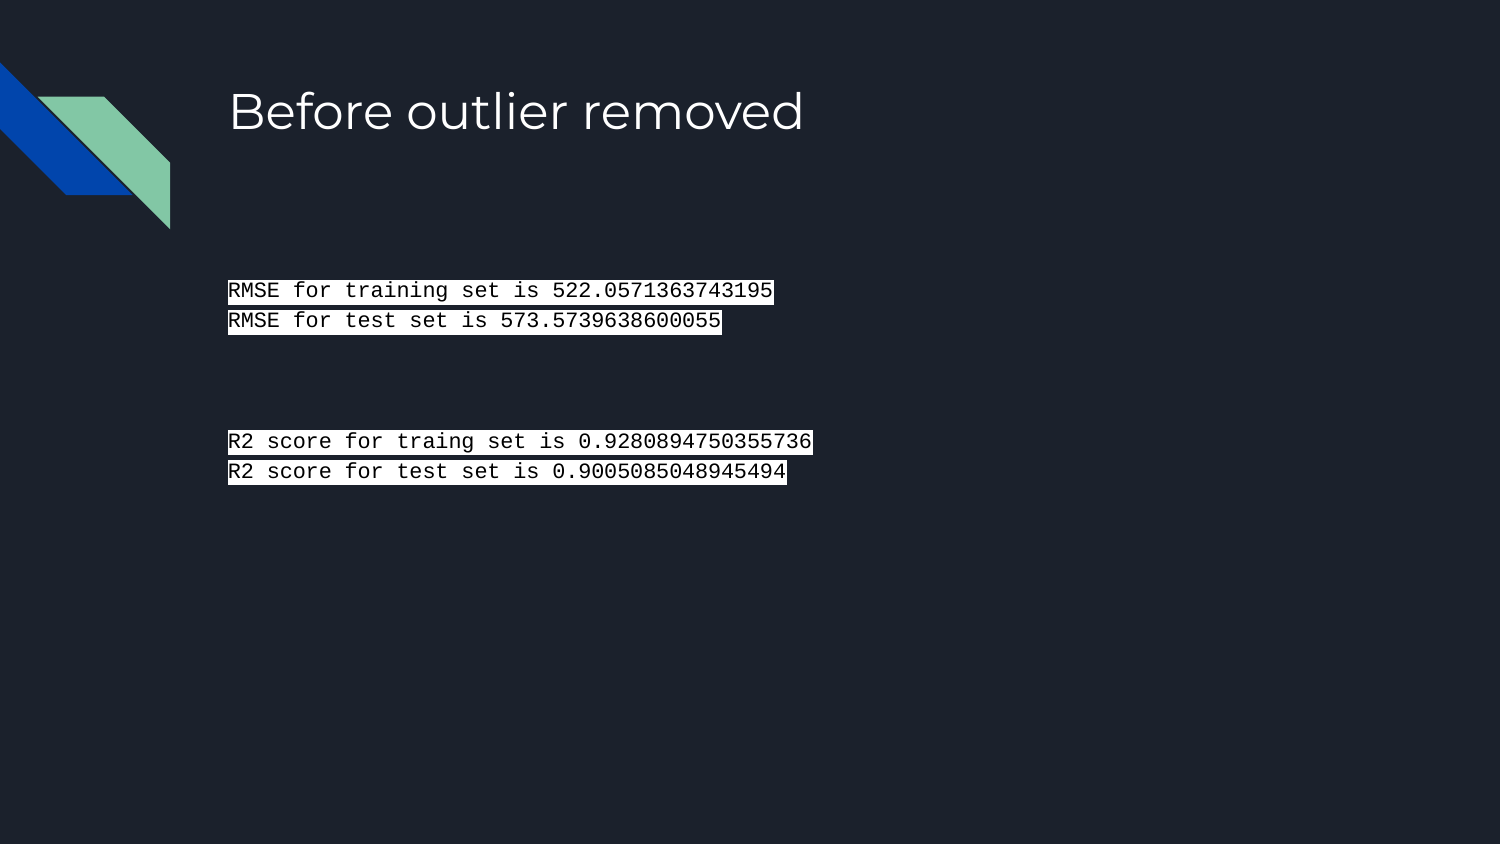

# Before outlier removed
RMSE for training set is 522.0571363743195
RMSE for test set is 573.5739638600055

R2 score for traing set is 0.9280894750355736
R2 score for test set is 0.9005085048945494